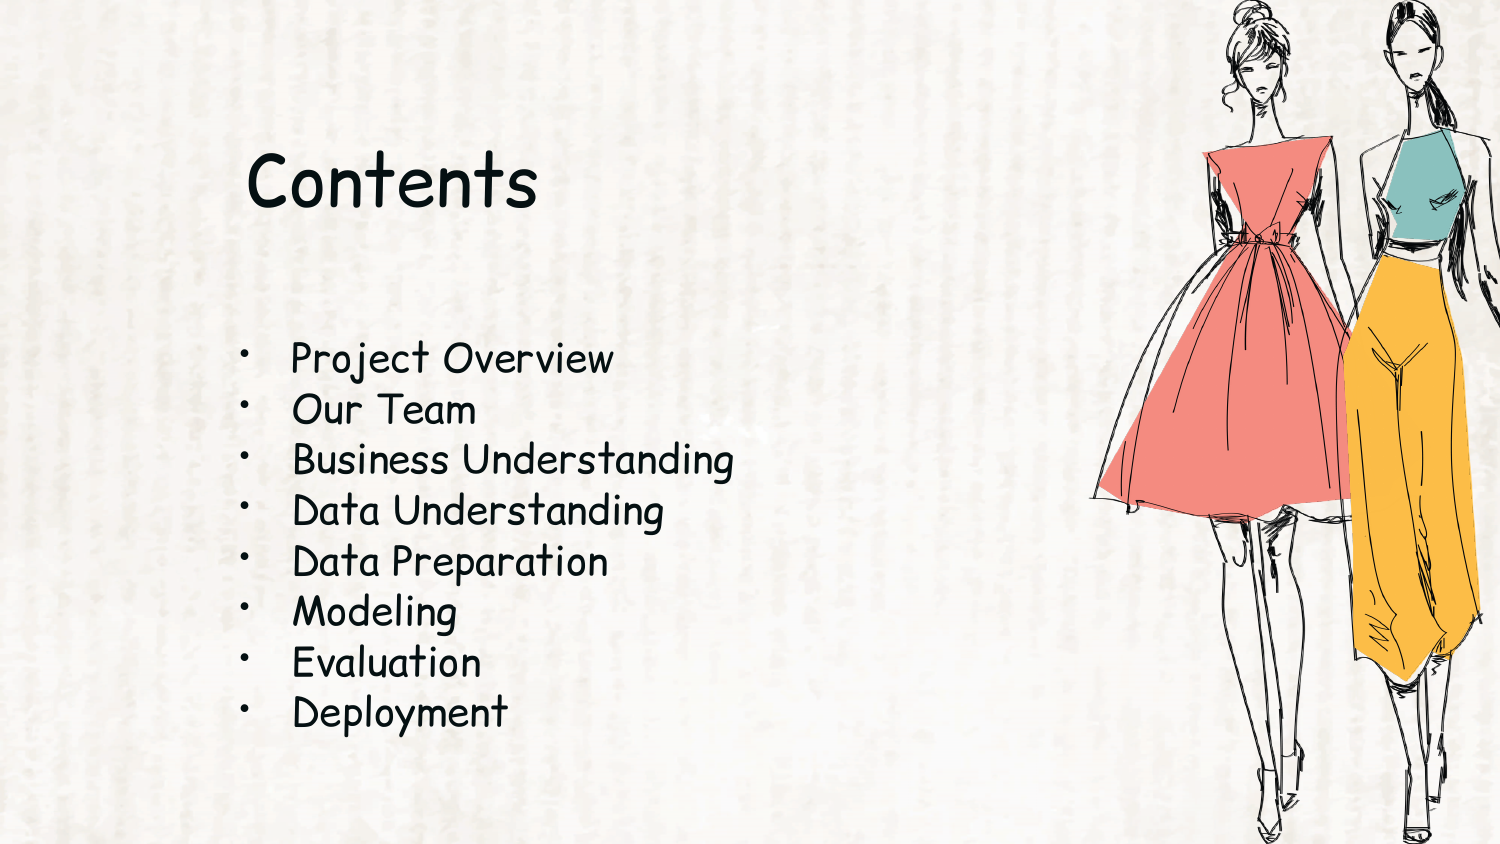

Contents
Project Overview
Our Team
Business Understanding
Data Understanding
Data Preparation
Modeling
Evaluation
Deployment